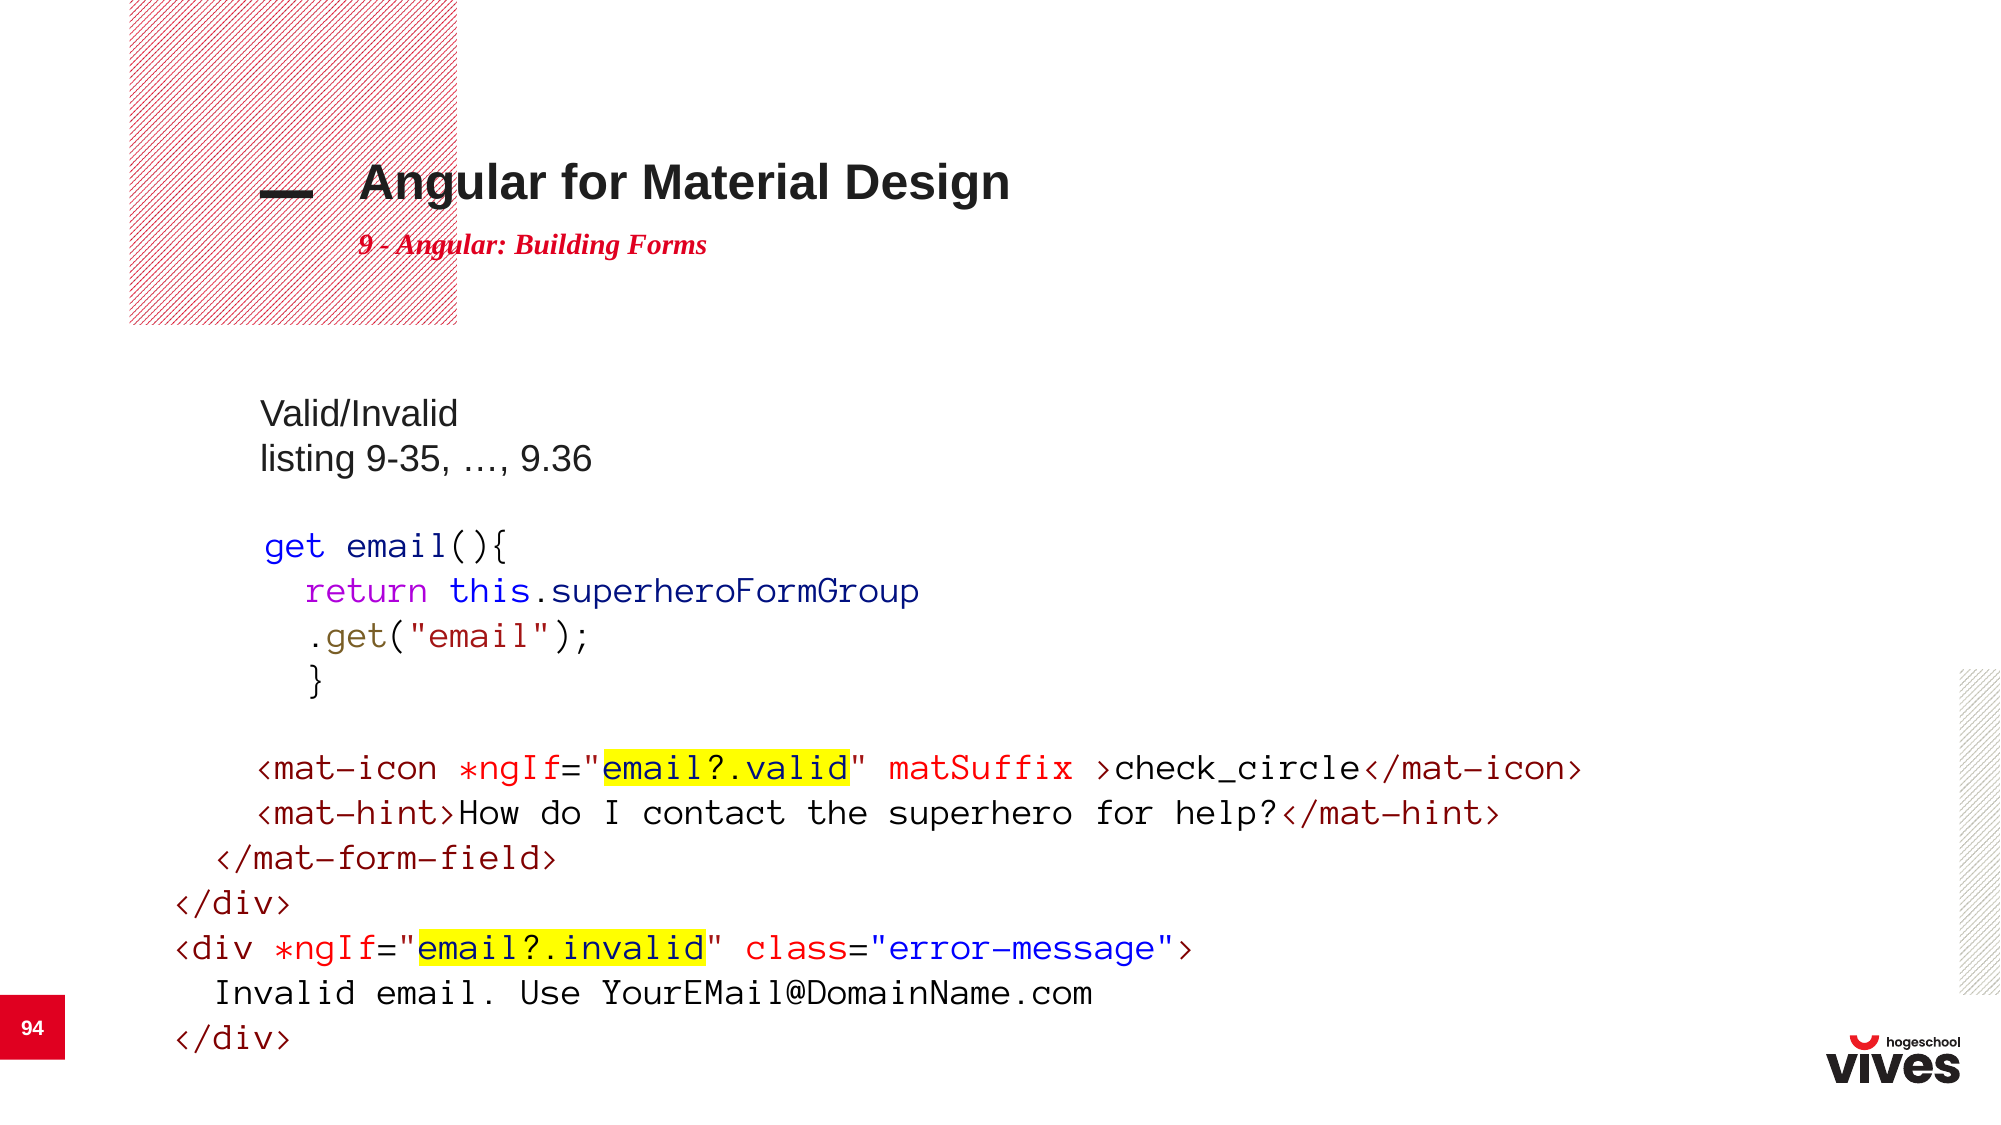

# Angular for Material Design
9 - Angular: Building Forms
Valid/Invalid
listing 9-35, …, 9.36

  get email(){
    return this.superheroFormGroup
    .get("email");
    }
      <mat-icon *ngIf="email?.valid" matSuffix >check_circle</mat-icon>
      <mat-hint>How do I contact the superhero for help?</mat-hint>
    </mat-form-field>
  </div>
  <div *ngIf="email?.invalid" class="error-message">
    Invalid email. Use YourEMail@DomainName.com
  </div>